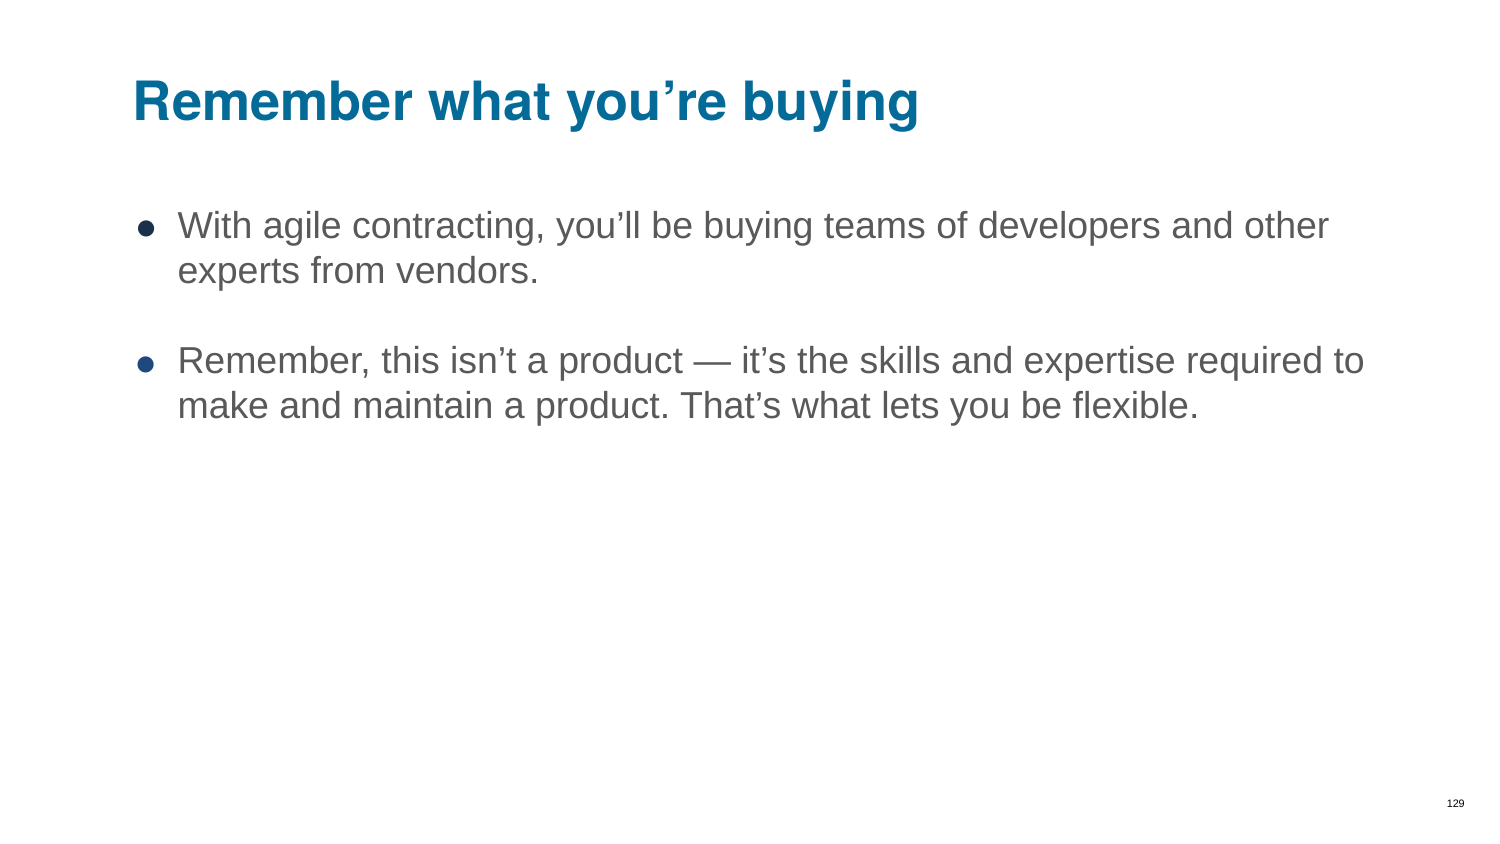

Remember what you’re buying
With agile contracting, you’ll be buying teams of developers and other experts from vendors.
Remember, this isn’t a product — it’s the skills and expertise required to make and maintain a product. That’s what lets you be flexible.

129